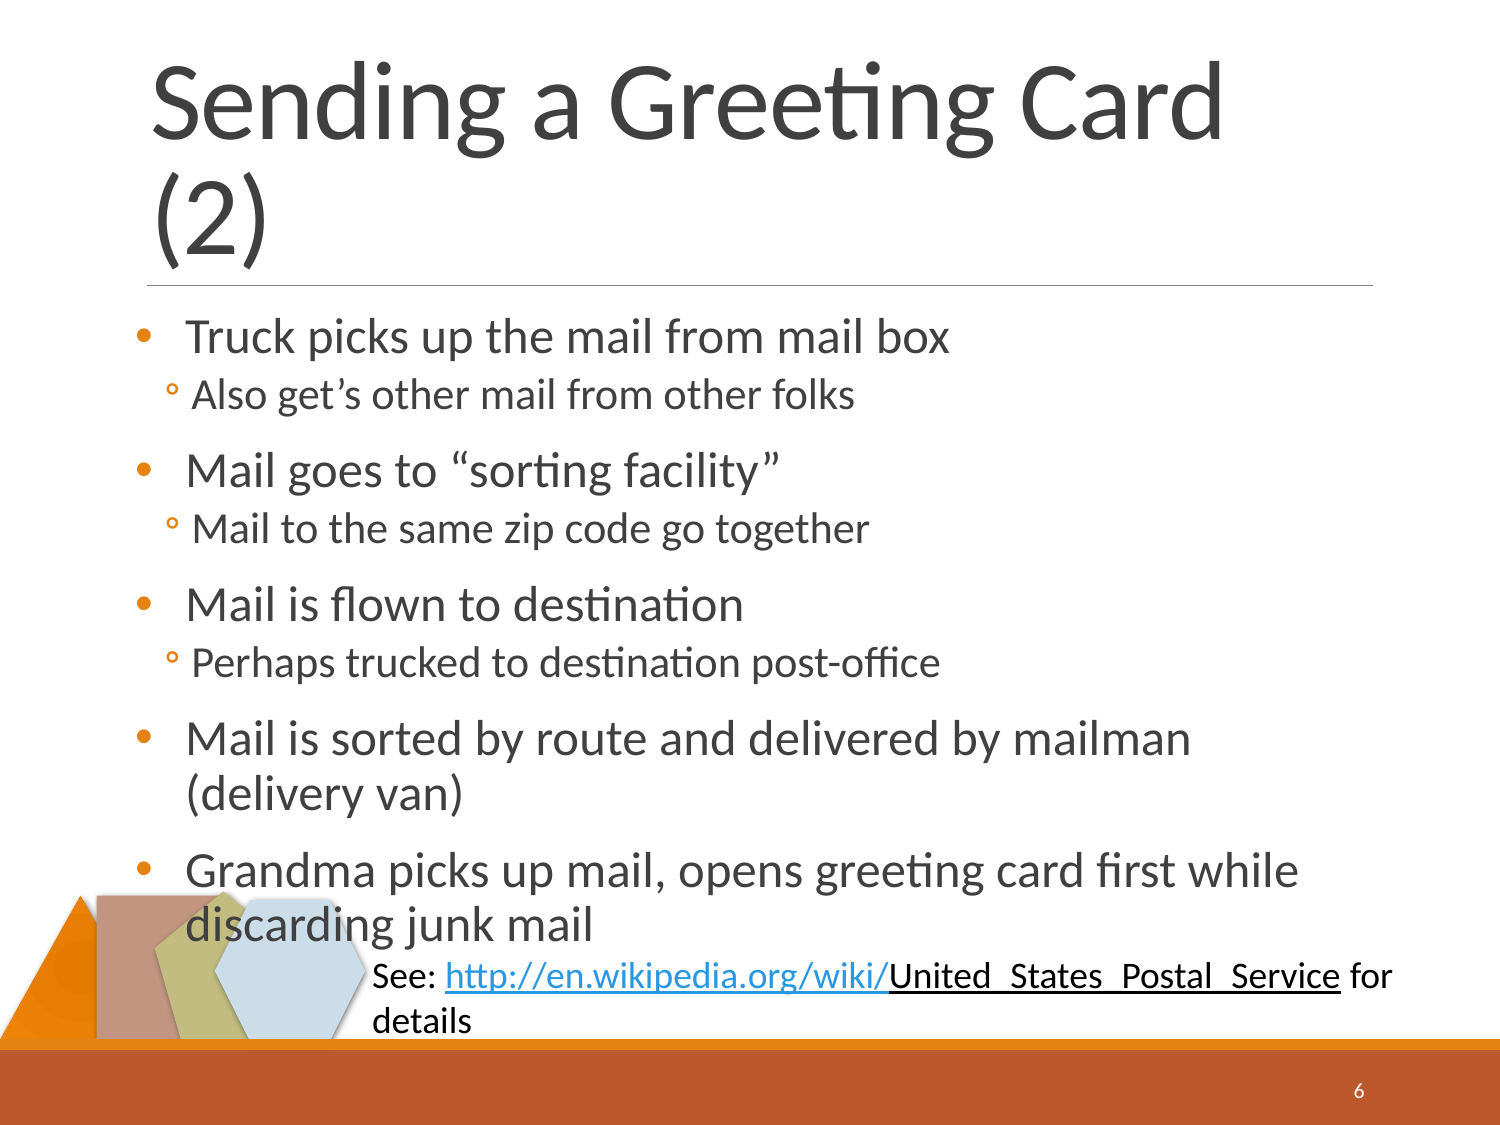

# Sending a Greeting Card (2)
Truck picks up the mail from mail box
Also get’s other mail from other folks
Mail goes to “sorting facility”
Mail to the same zip code go together
Mail is flown to destination
Perhaps trucked to destination post-office
Mail is sorted by route and delivered by mailman (delivery van)
Grandma picks up mail, opens greeting card first while discarding junk mail

See: http://en.wikipedia.org/wiki/United_States_Postal_Service for details
6